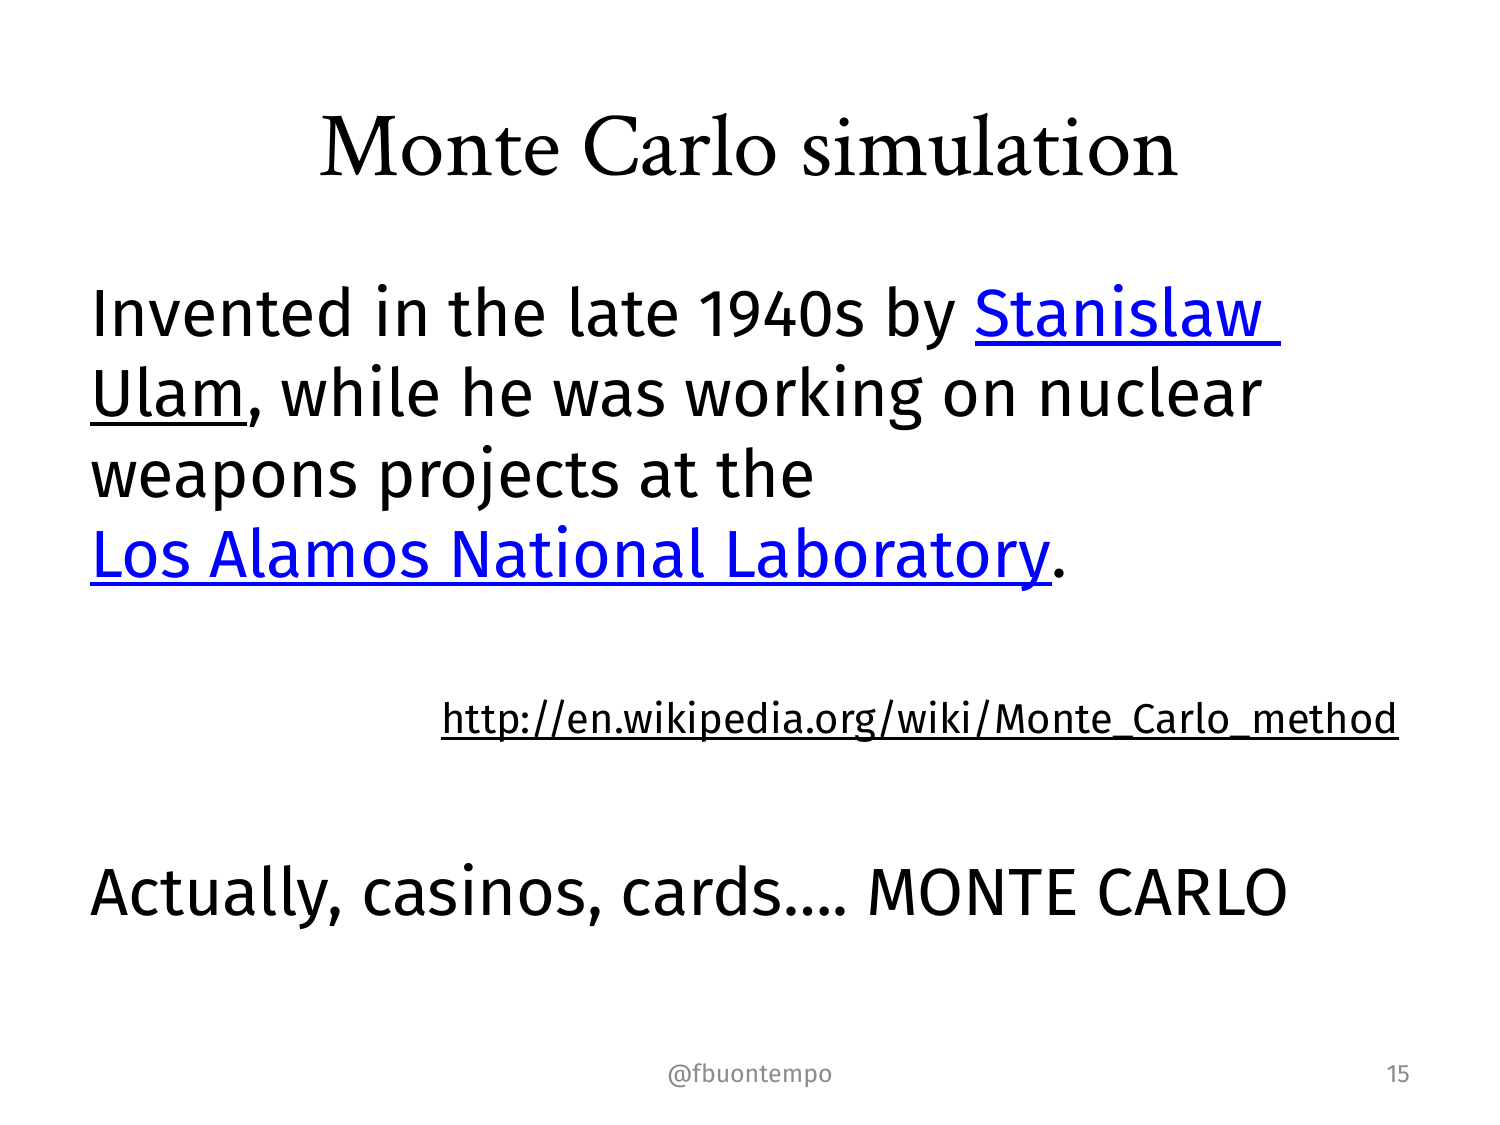

# Monte Carlo simulation
Invented in the late 1940s by Stanislaw Ulam, while he was working on nuclear weapons projects at the Los Alamos National Laboratory.

http://en.wikipedia.org/wiki/Monte_Carlo_method

Actually, casinos, cards…. MONTE CARLO

@fbuontempo
15